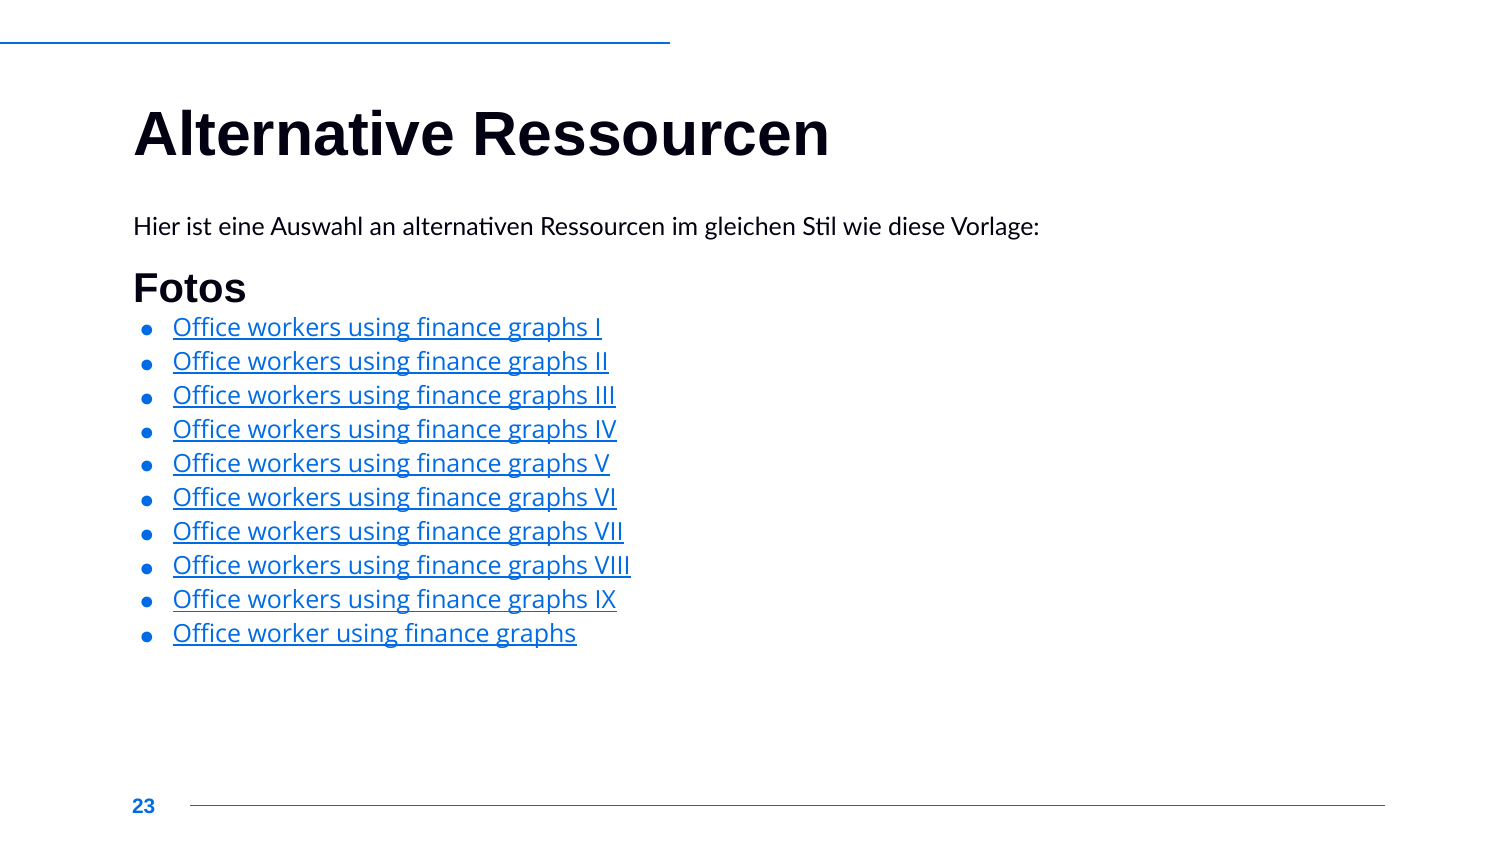

# Alternative Ressourcen
Hier ist eine Auswahl an alternativen Ressourcen im gleichen Stil wie diese Vorlage:
Fotos
Office workers using finance graphs I
Office workers using finance graphs II
Office workers using finance graphs III
Office workers using finance graphs IV
Office workers using finance graphs V
Office workers using finance graphs VI
Office workers using finance graphs VII
Office workers using finance graphs VIII
Office workers using finance graphs IX
Office worker using finance graphs
23